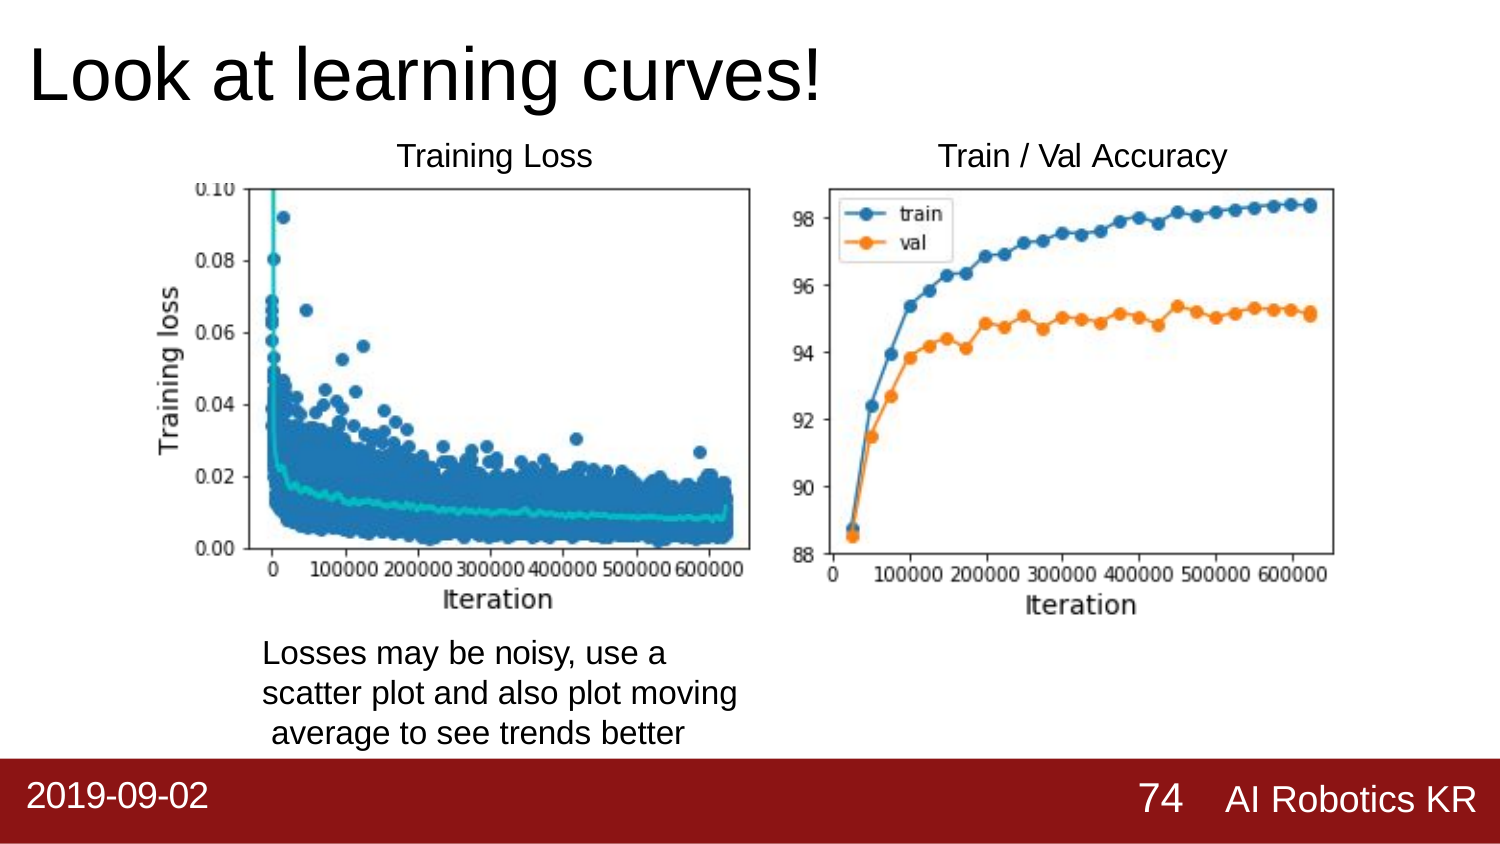

# Look at learning curves!
Training Loss
Train / Val Accuracy

Losses may be noisy, use a  scatter plot and also plot moving  average to see trends better
AI Robotics KR
2019-09-02
74